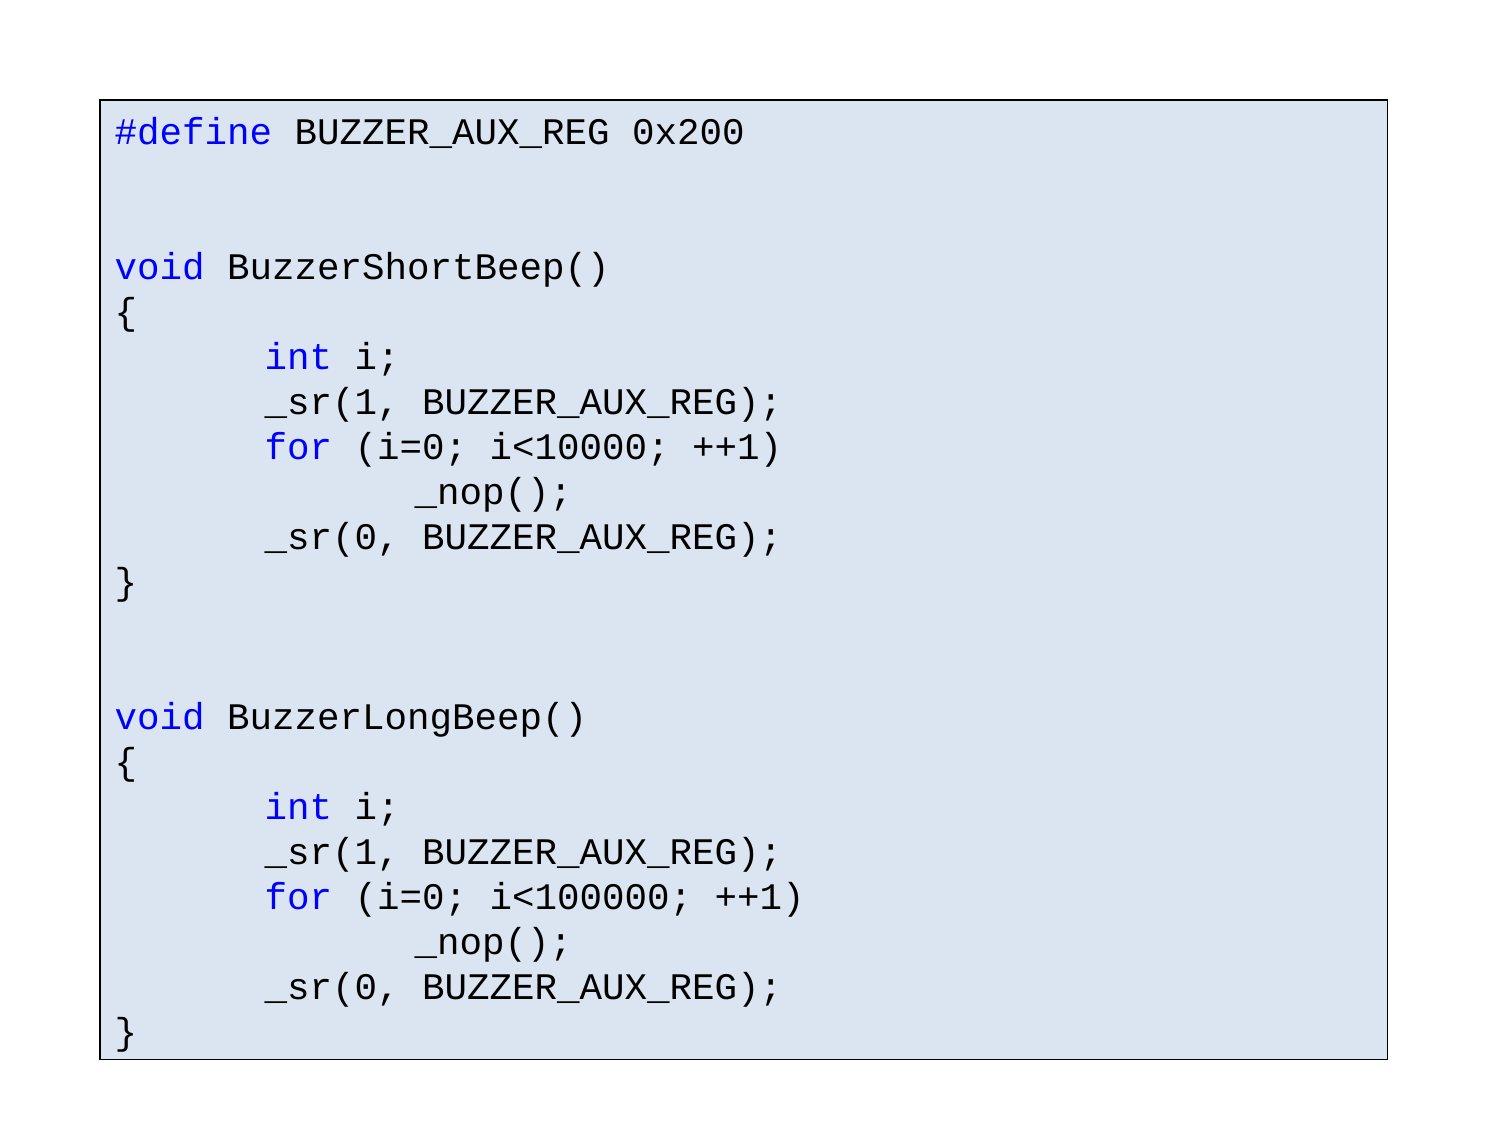

#
#define BUZZER_AUX_REG 0x200

void BuzzerShortBeep()
{
	int i;
	_sr(1, BUZZER_AUX_REG);
	for (i=0; i<10000; ++1)
		_nop();
	_sr(0, BUZZER_AUX_REG);
}

void BuzzerLongBeep()
{
	int i;
	_sr(1, BUZZER_AUX_REG);
	for (i=0; i<100000; ++1)
		_nop();
	_sr(0, BUZZER_AUX_REG);
}